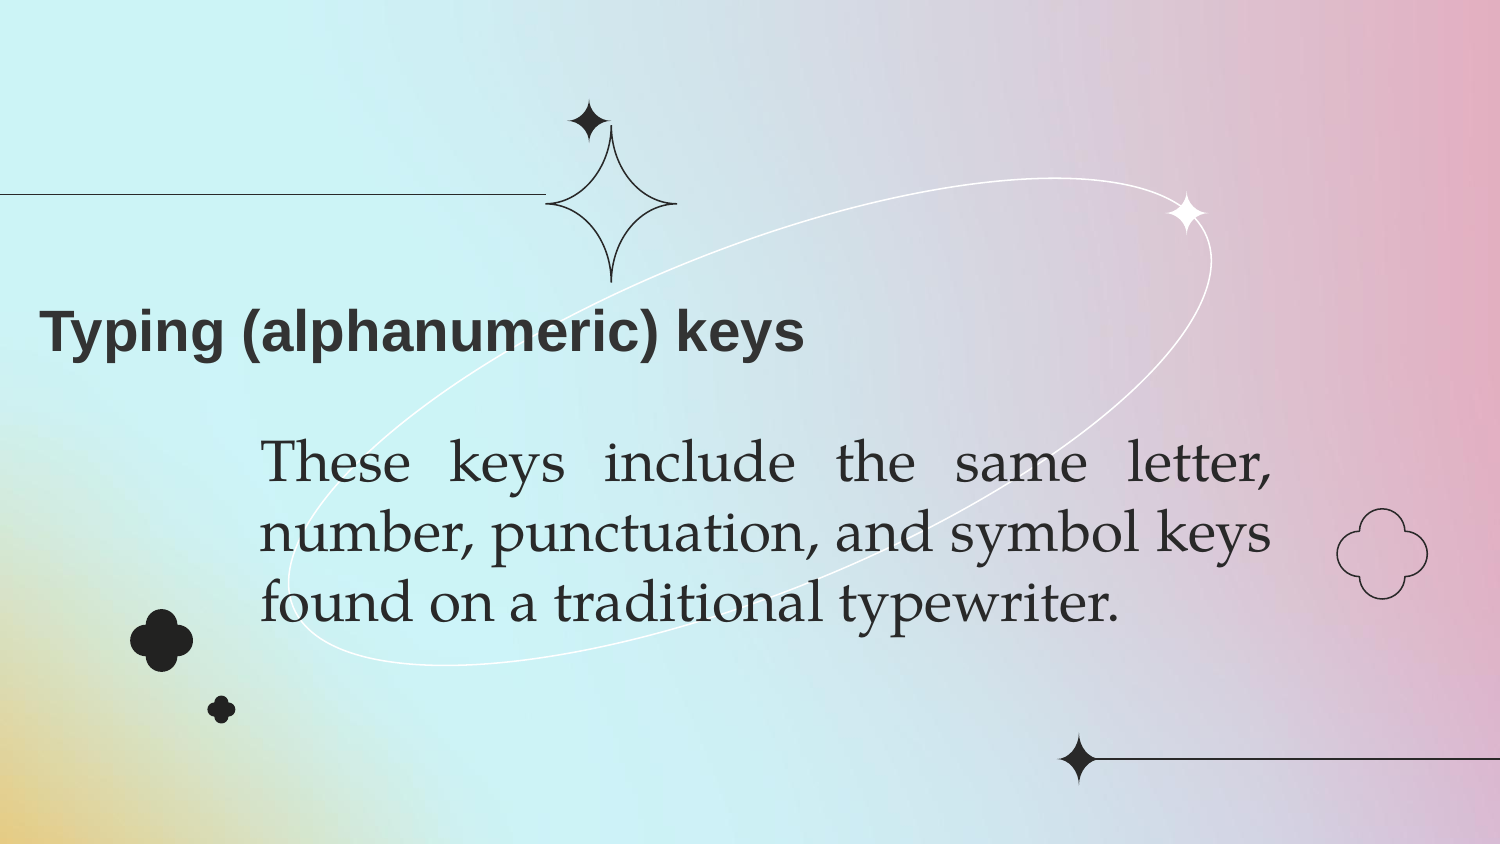

Typing (alphanumeric) keys
# These keys include the same letter, number, punctuation, and symbol keys found on a traditional typewriter.